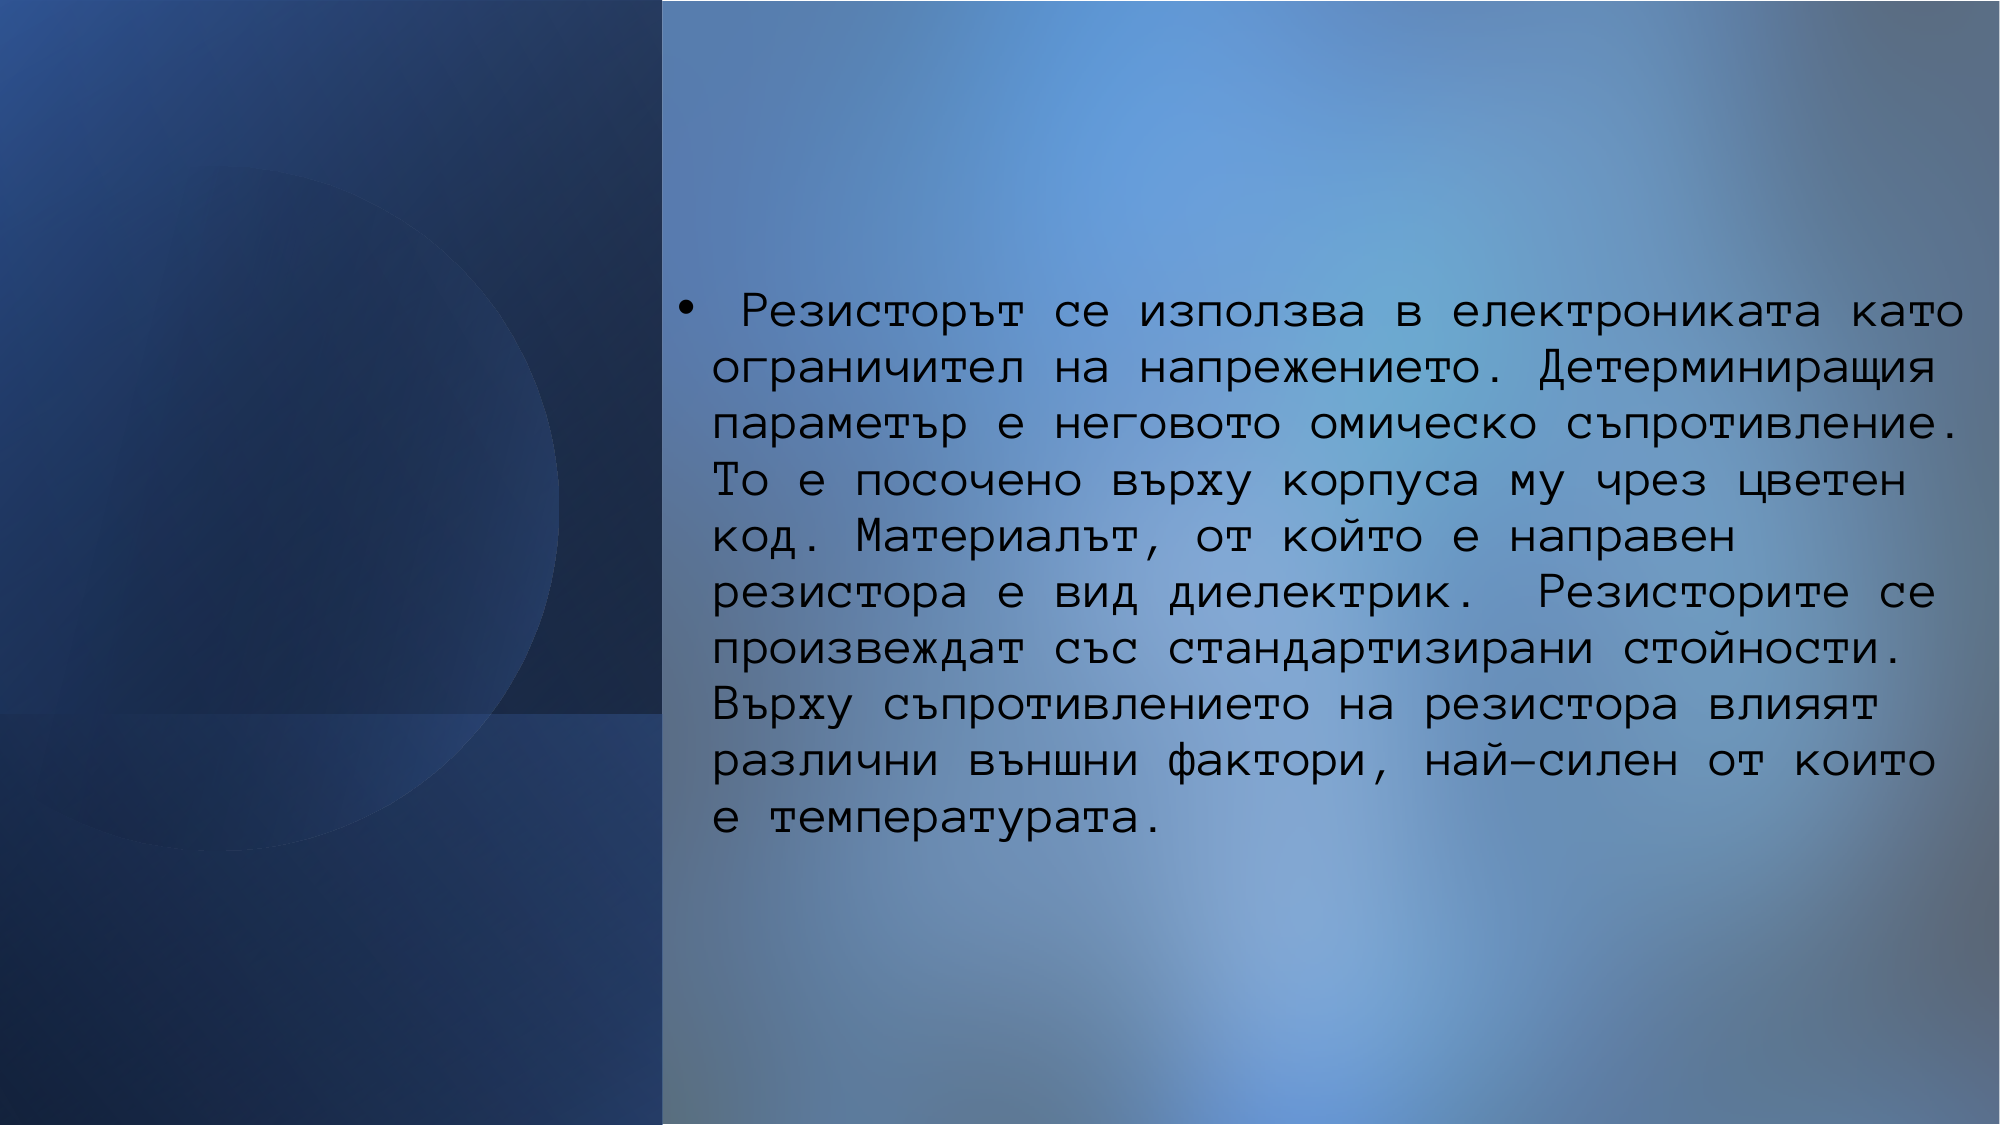

Резисторът се използва в електрониката като ограничител на напрежението. Детерминиращия параметър е неговото омическо съпротивление. То е посочено върху корпуса му чрез цветен код. Материалът, от който е направен резистора е вид диелектрик.  Резисторите се произвеждат със стандартизирани стойности. Върху съпротивлението на резистора влияят различни външни фактори, най-силен от които е температурата.